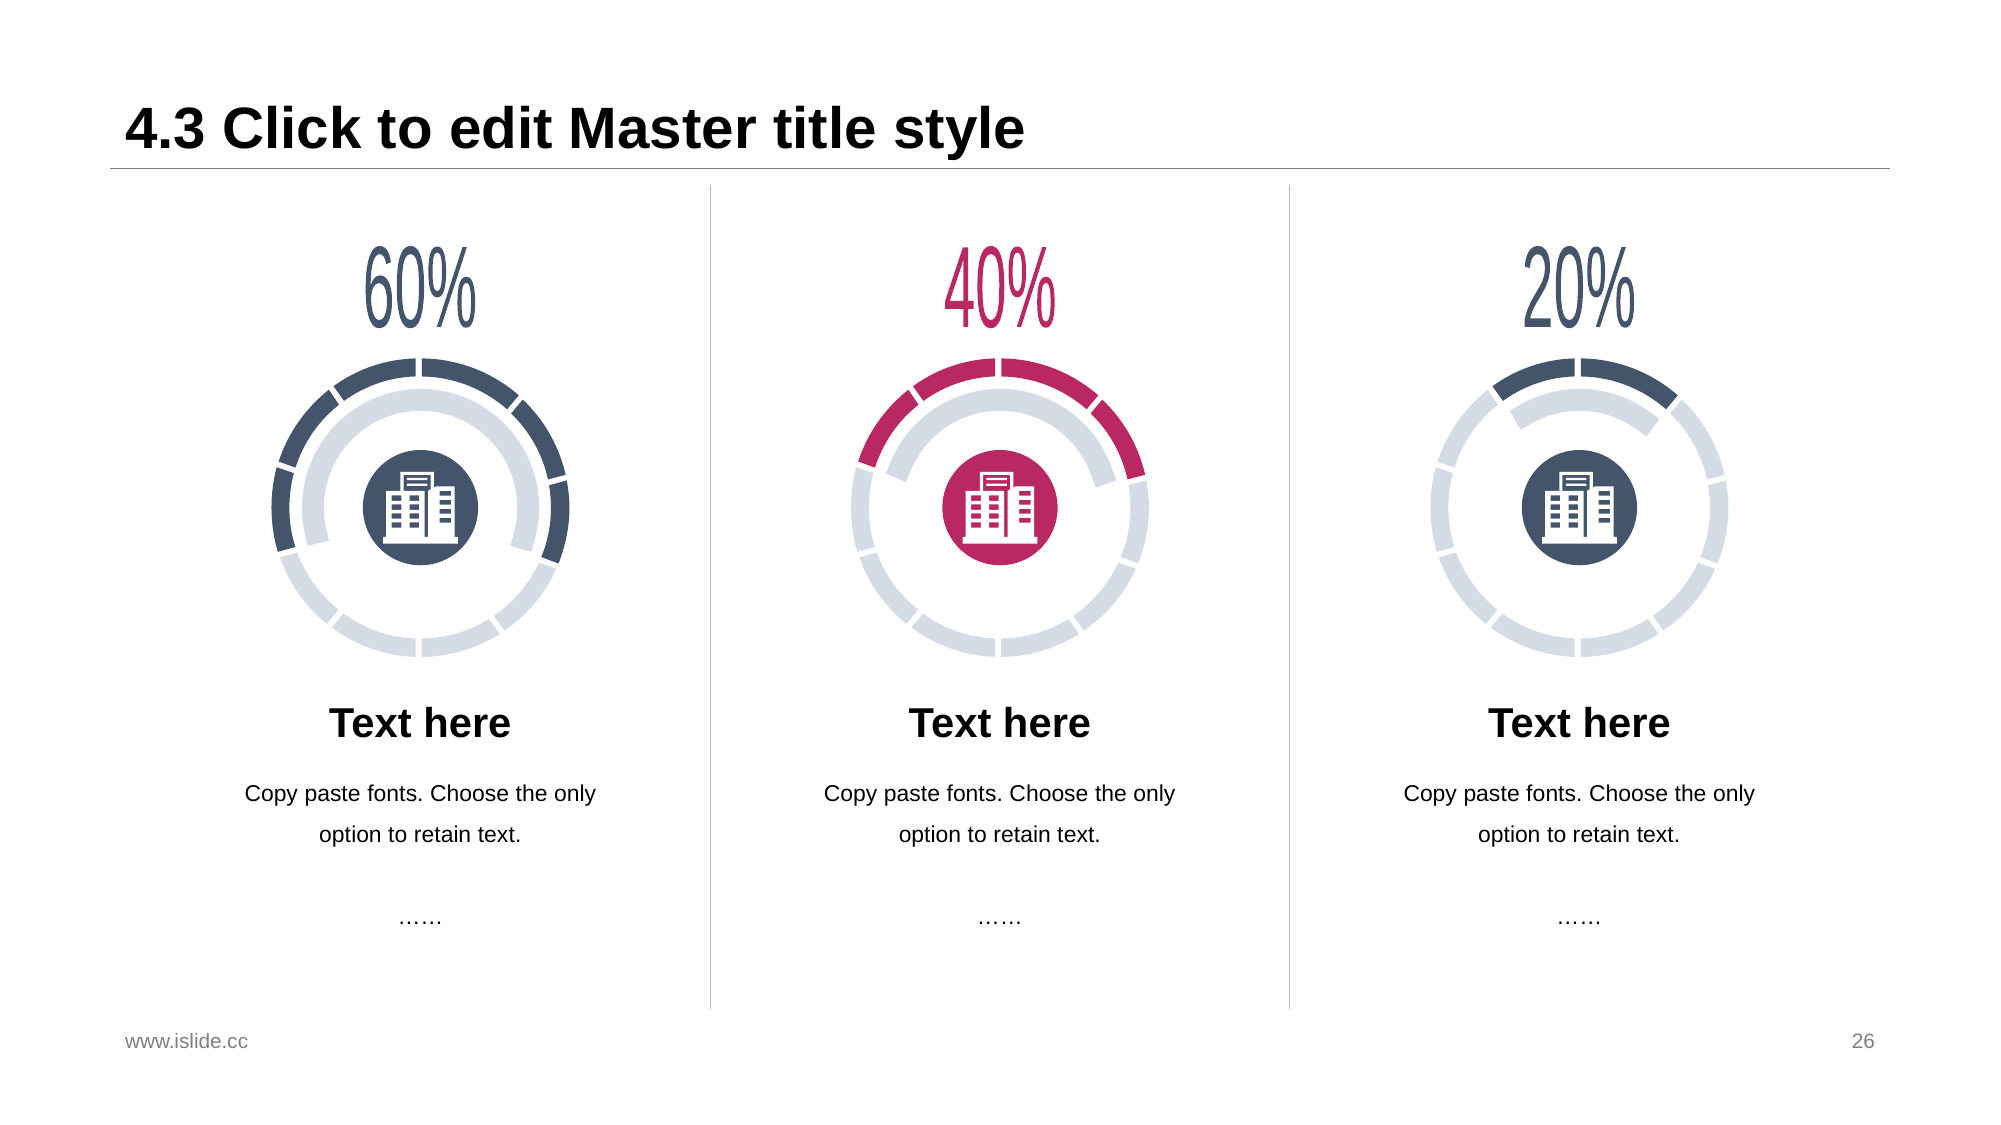

# 4.3 Click to edit Master title style
60%
40%

Text here
Copy paste fonts. Choose the only option to retain text.

……
20%

Text here
Text here
Copy paste fonts. Choose the only option to retain text.

……
Copy paste fonts. Choose the only option to retain text.

……
www.islide.cc
26